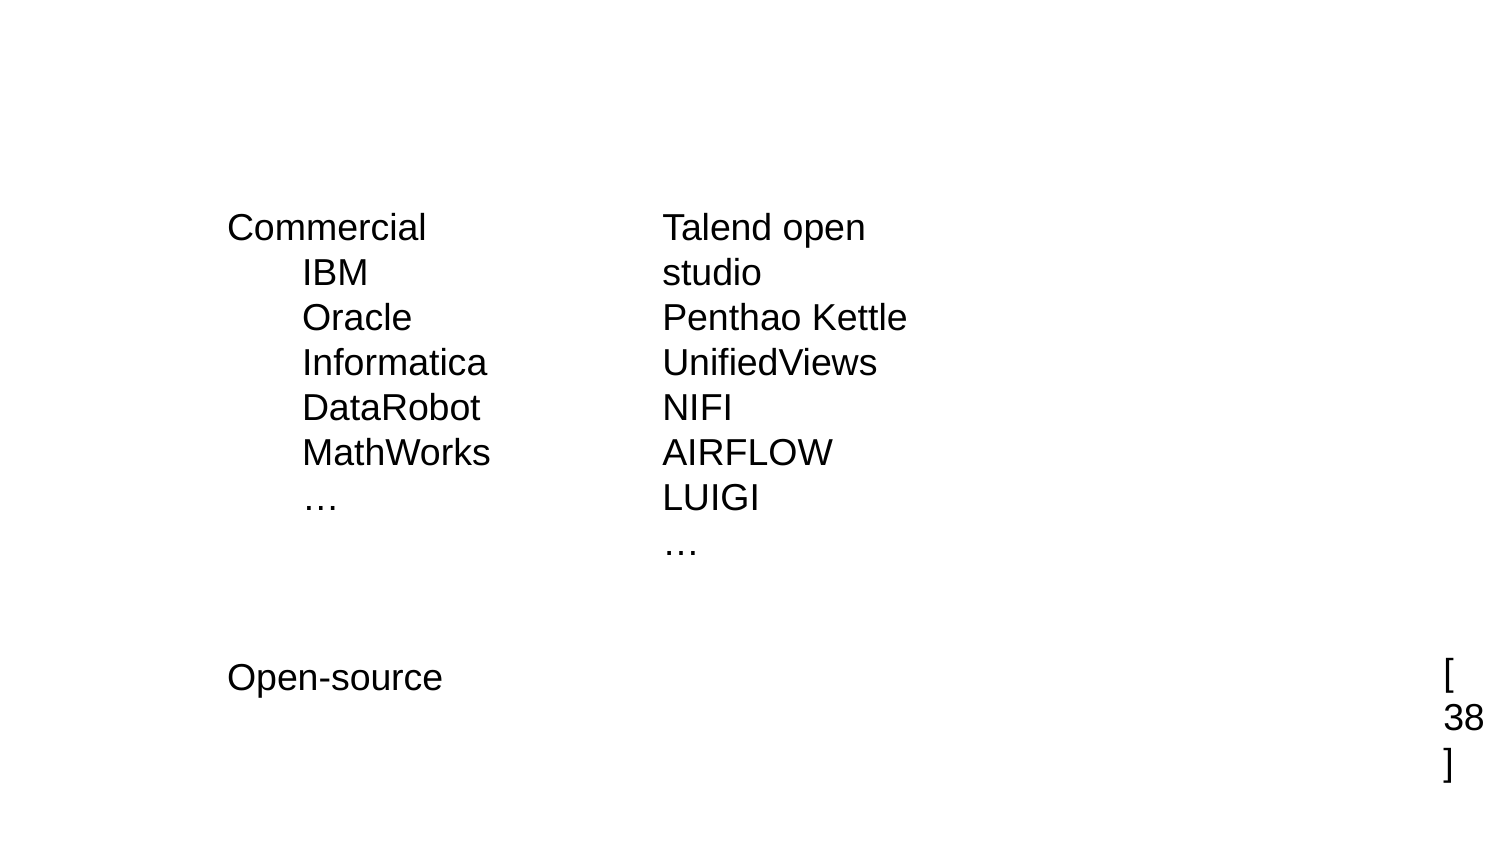

Commercial
IBM
Oracle
Informatica
DataRobot
MathWorks
…

Open-source
Talend open studio
Penthao Kettle
UnifiedViews
NIFI
AIRFLOW
LUIGI
…
[38]